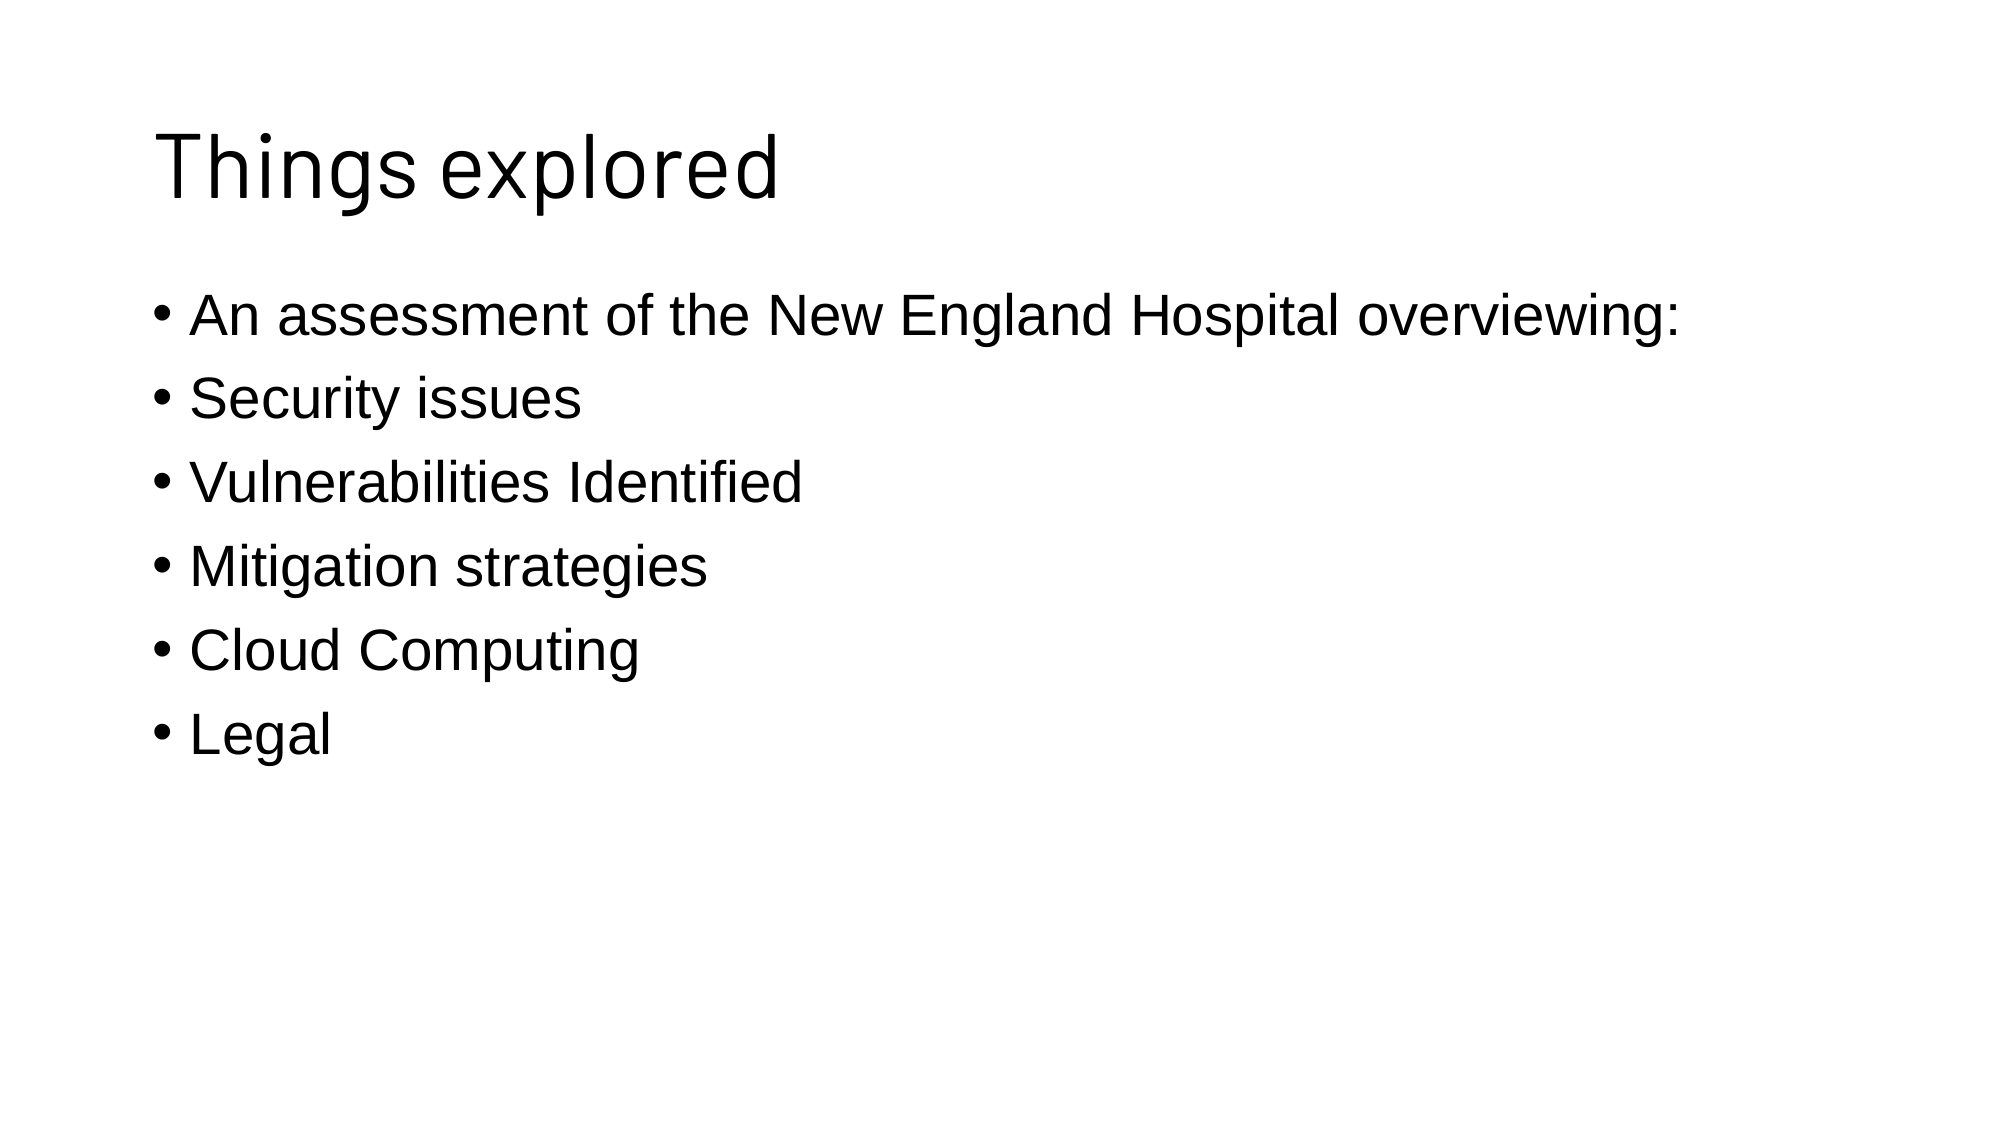

# Things explored
An assessment of the New England Hospital overviewing:
Security issues
Vulnerabilities Identified
Mitigation strategies
Cloud Computing
Legal